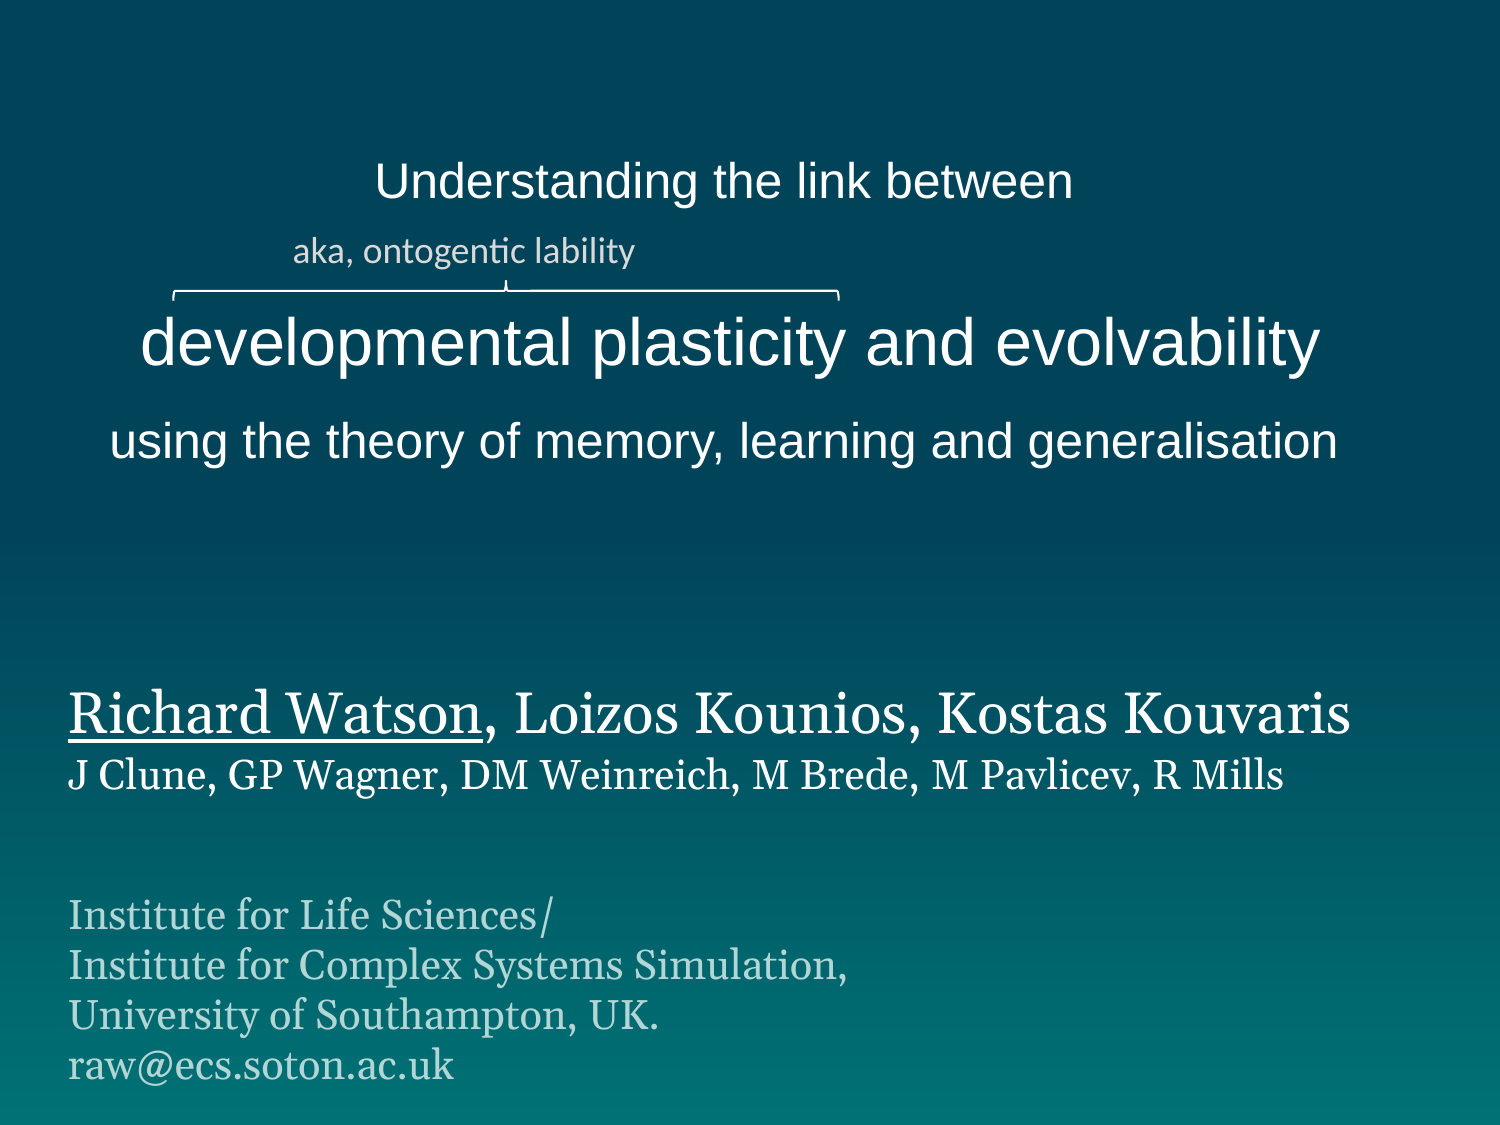

Understanding the link between
developmental plasticity and evolvability

using the theory of memory, learning and generalisation

aka, ontogentic lability
Richard Watson, Loizos Kounios, Kostas Kouvaris
J Clune, GP Wagner, DM Weinreich, M Brede, M Pavlicev, R Mills

Institute for Life Sciences/
Institute for Complex Systems Simulation,
University of Southampton, UK.
raw@ecs.soton.ac.uk